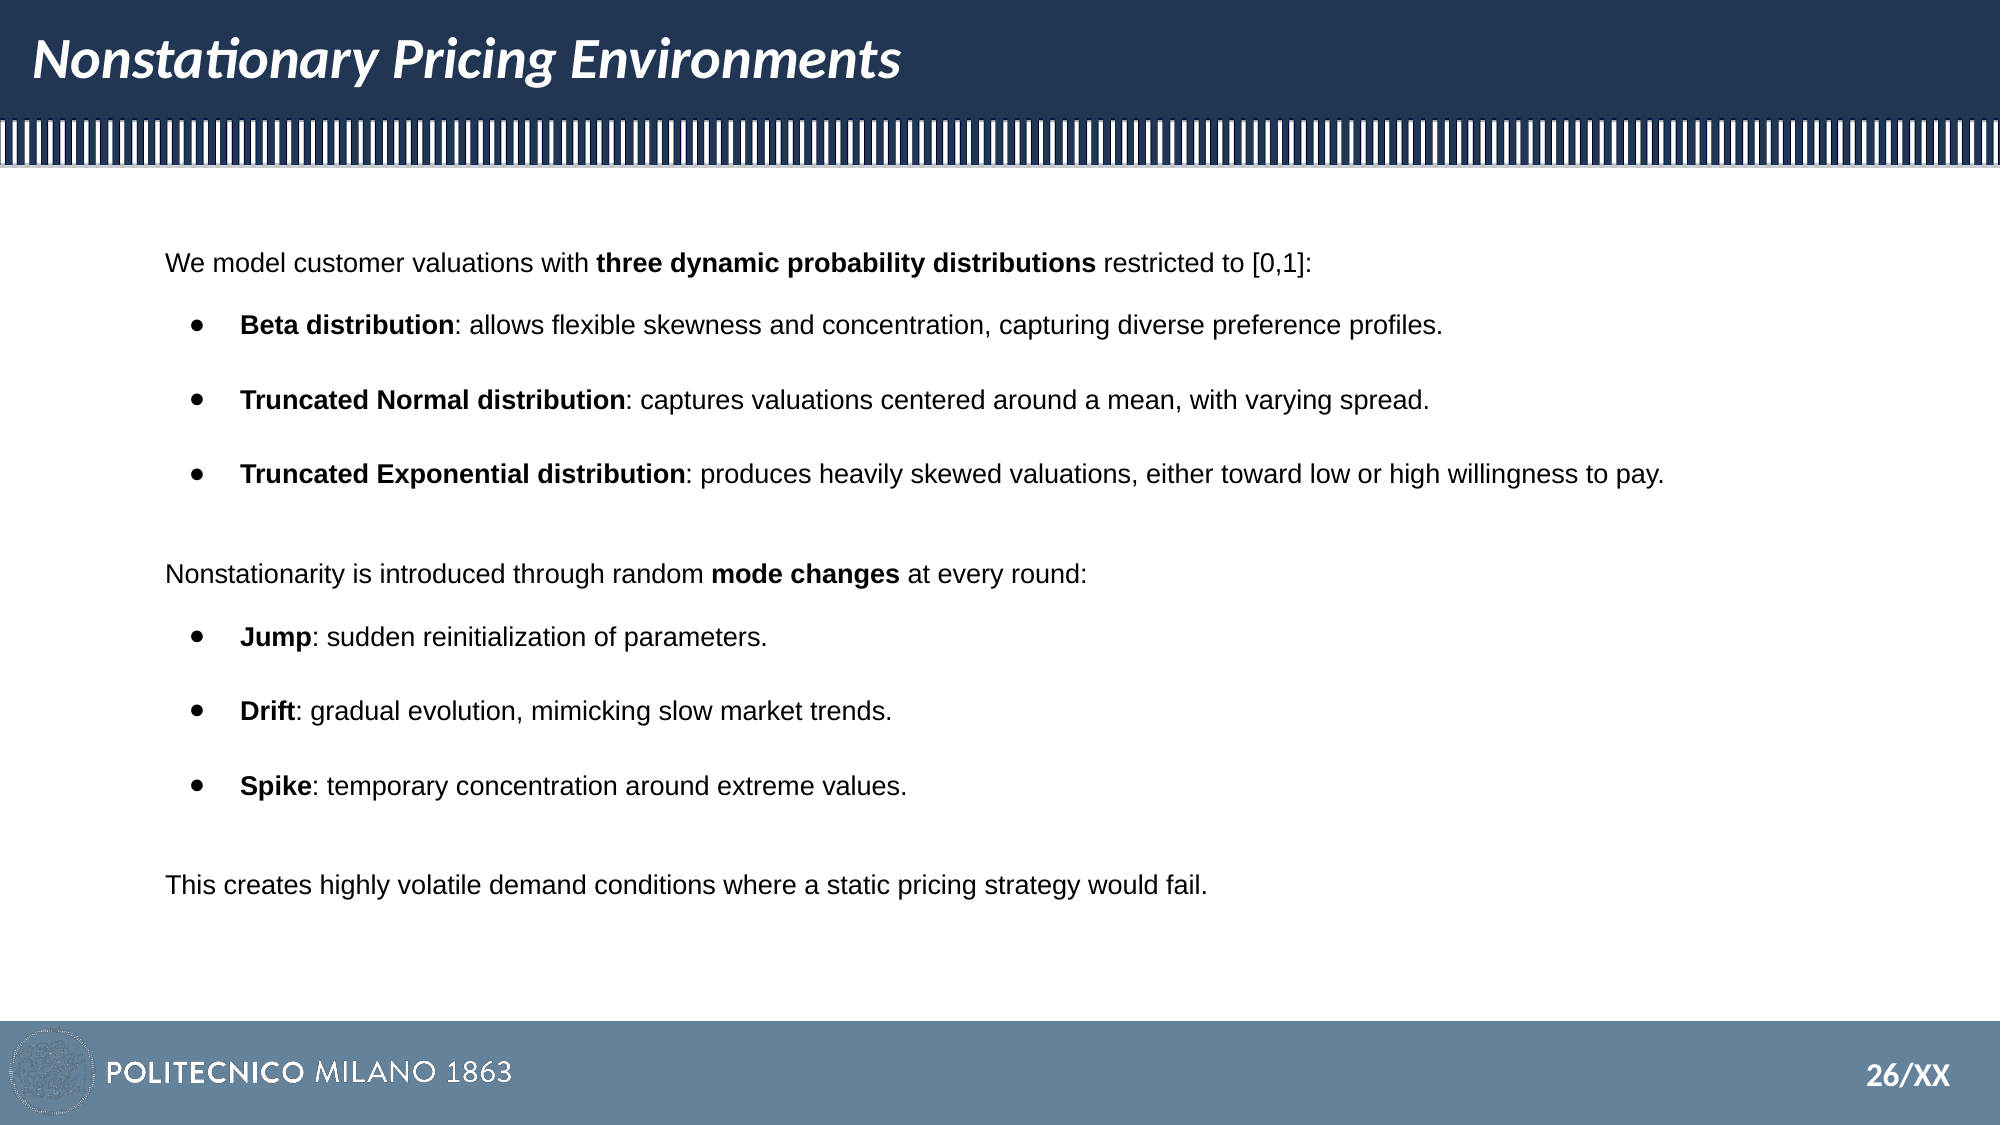

# Nonstationary Pricing Environments
We model customer valuations with three dynamic probability distributions restricted to [0,1]:
Beta distribution: allows flexible skewness and concentration, capturing diverse preference profiles.
Truncated Normal distribution: captures valuations centered around a mean, with varying spread.
Truncated Exponential distribution: produces heavily skewed valuations, either toward low or high willingness to pay.
Nonstationarity is introduced through random mode changes at every round:
Jump: sudden reinitialization of parameters.
Drift: gradual evolution, mimicking slow market trends.
Spike: temporary concentration around extreme values.
This creates highly volatile demand conditions where a static pricing strategy would fail.
26/XX